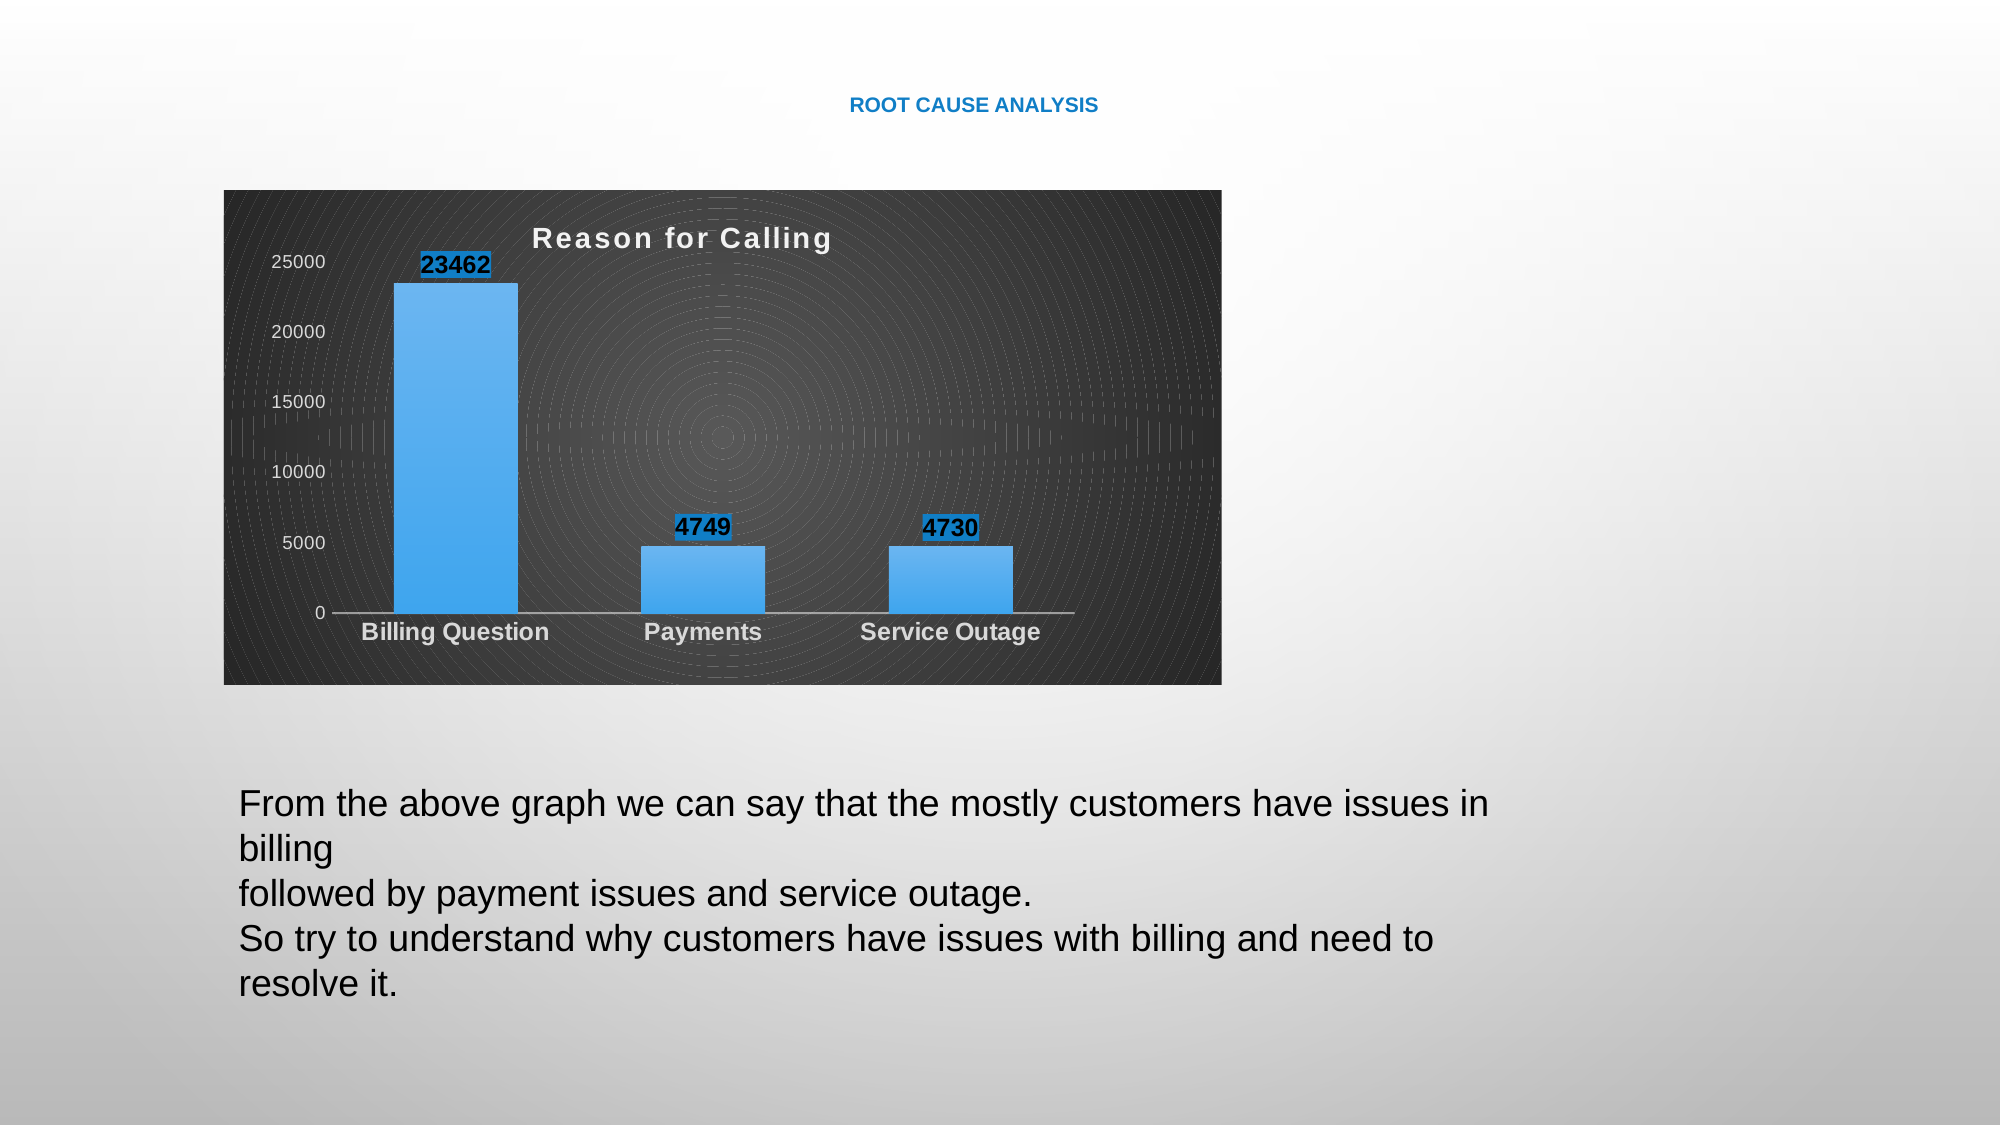

# Root Cause Analysis

### Chart: Reason for Calling

| Category | Total |
|---|---|
| Billing Question | 23462.0 |
| Payments | 4749.0 |
| Service Outage | 4730.0 |
From the above graph we can say that the mostly customers have issues in billing
followed by payment issues and service outage.
So try to understand why customers have issues with billing and need to resolve it.